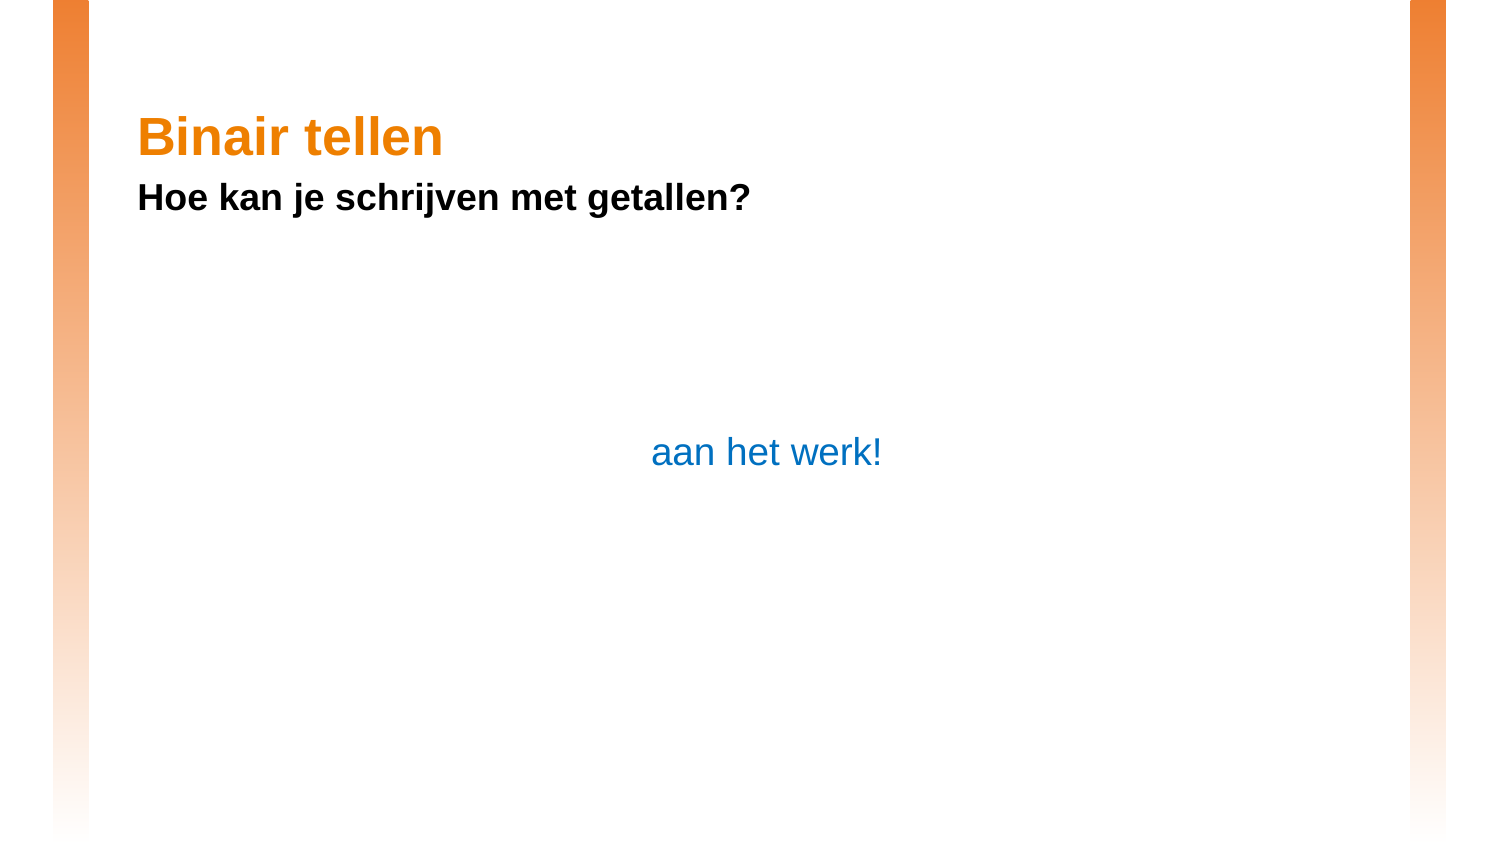

# Binair tellen
Hoe kan je schrijven met getallen?

aan het werk!